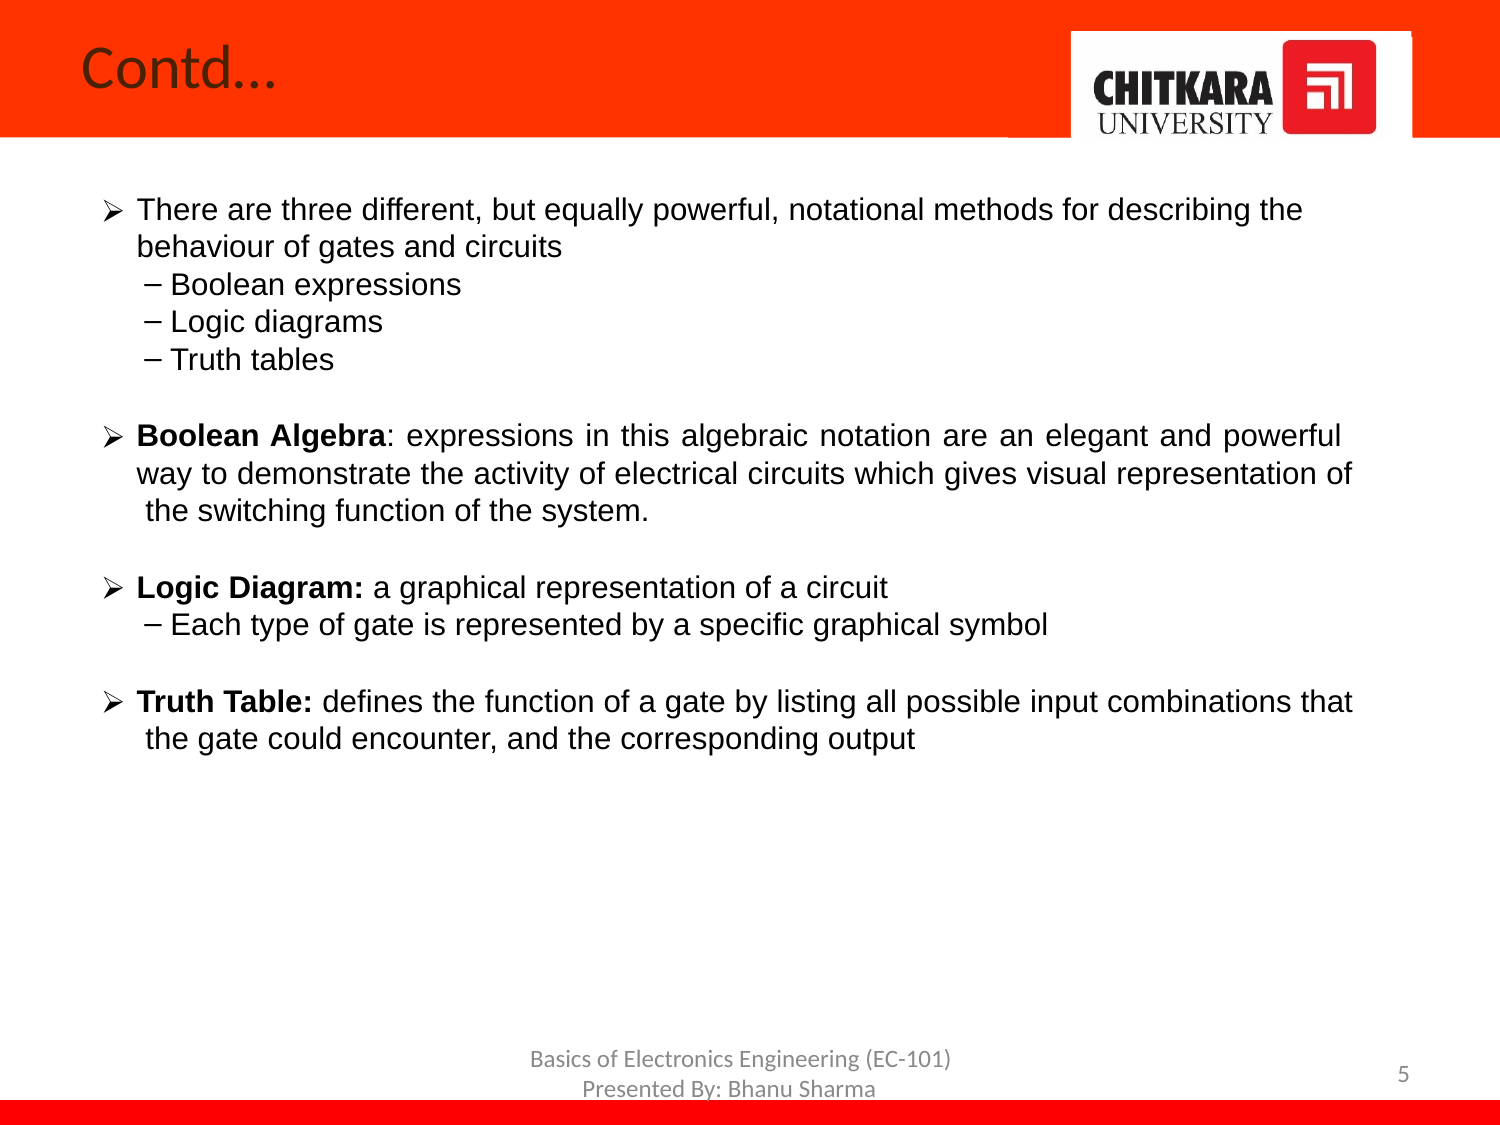

# Contd…

There are three different, but equally powerful, notational methods for describing the
behaviour of gates and circuits
Boolean expressions
Logic diagrams
Truth tables

Boolean Algebra: expressions in this algebraic notation are an elegant and powerful  way to demonstrate the activity of electrical circuits which gives visual representation of  the switching function of the system.

Logic Diagram: a graphical representation of a circuit
Each type of gate is represented by a specific graphical symbol

Truth Table: defines the function of a gate by listing all possible input combinations that  the gate could encounter, and the corresponding output
Basics of Electronics Engineering (EC-101)          Presented By: Bhanu Sharma
5